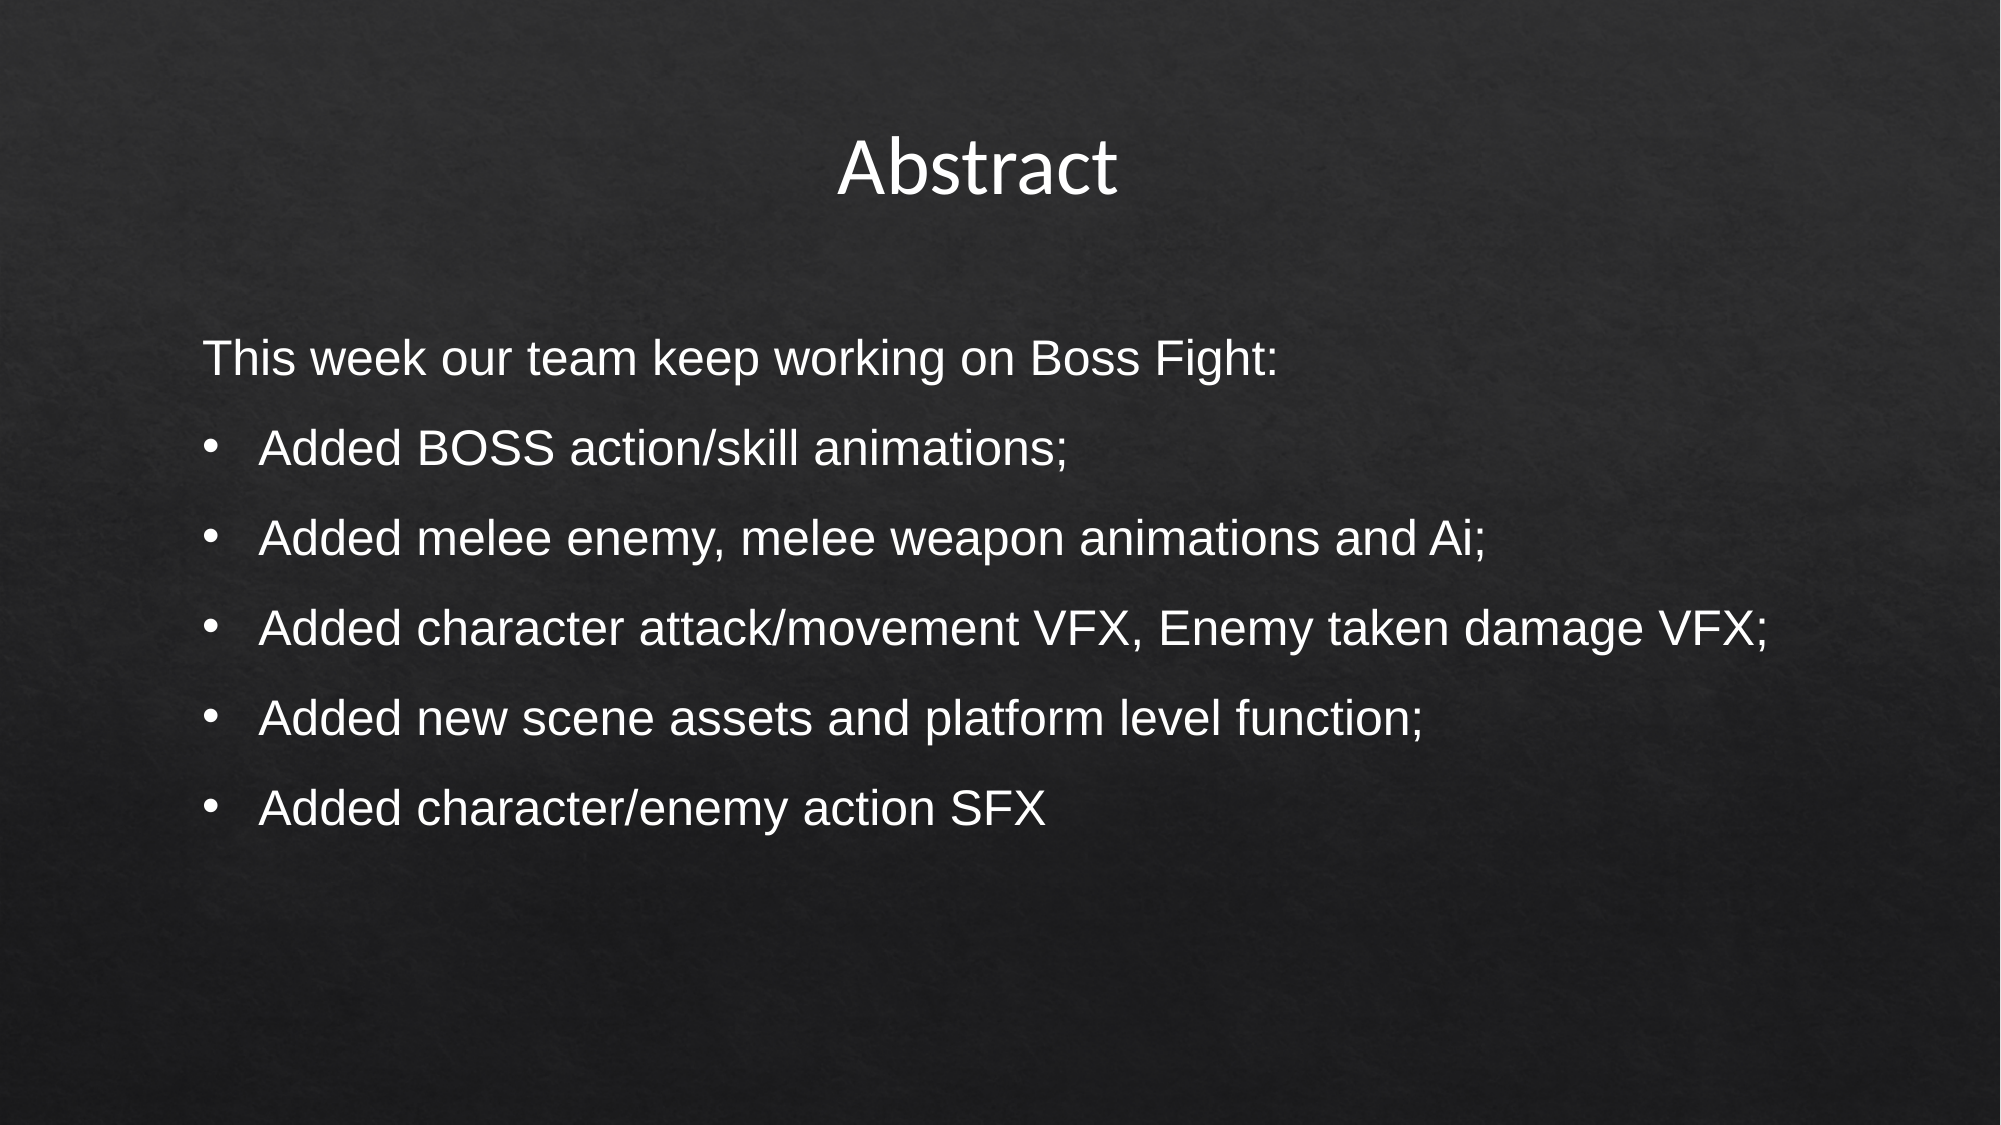

Abstract
This week our team keep working on Boss Fight:
Added BOSS action/skill animations;
Added melee enemy, melee weapon animations and Ai;
Added character attack/movement VFX, Enemy taken damage VFX;
Added new scene assets and platform level function;
Added character/enemy action SFX